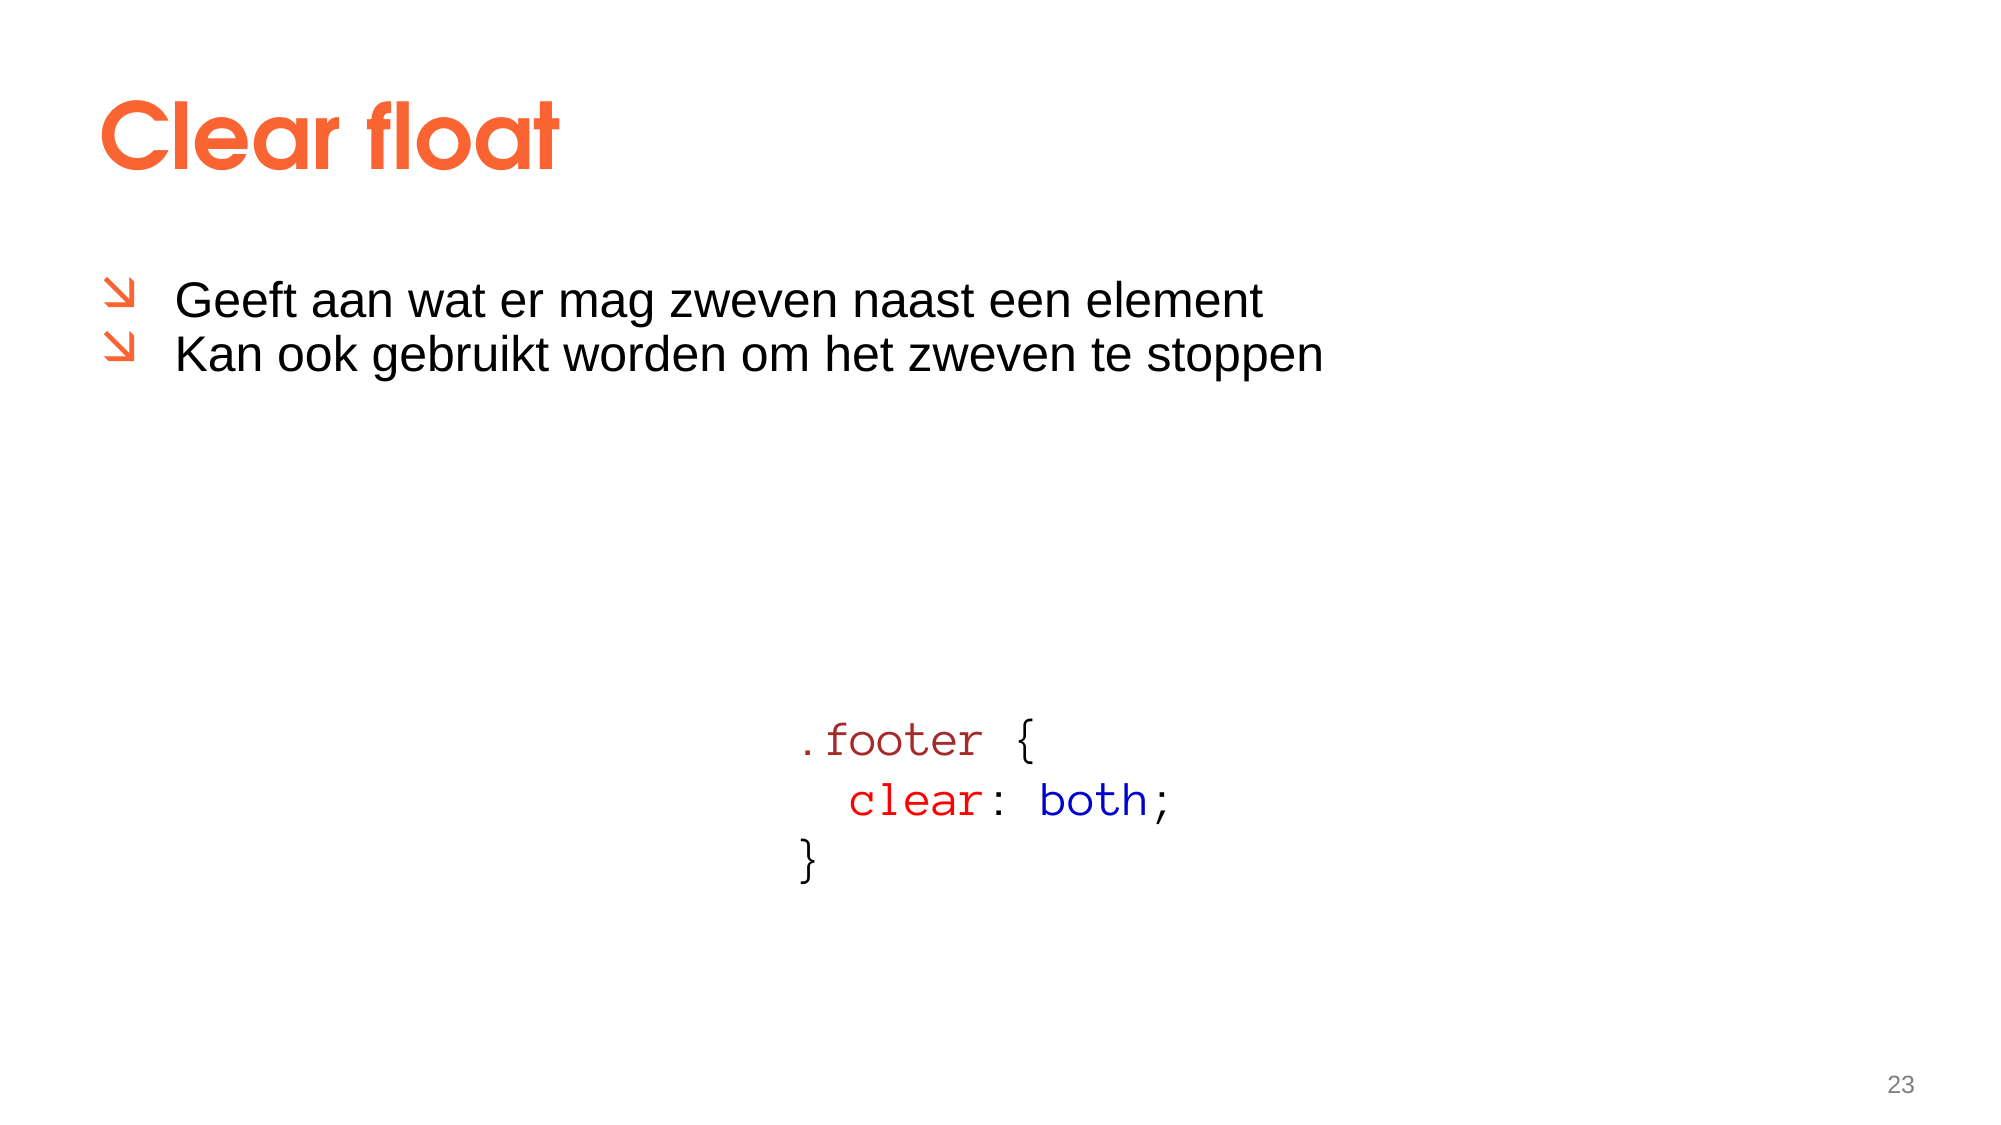

# Clear float
Geeft aan wat er mag zweven naast een element
Kan ook gebruikt worden om het zweven te stoppen
.footer {
  clear: both;
}

23